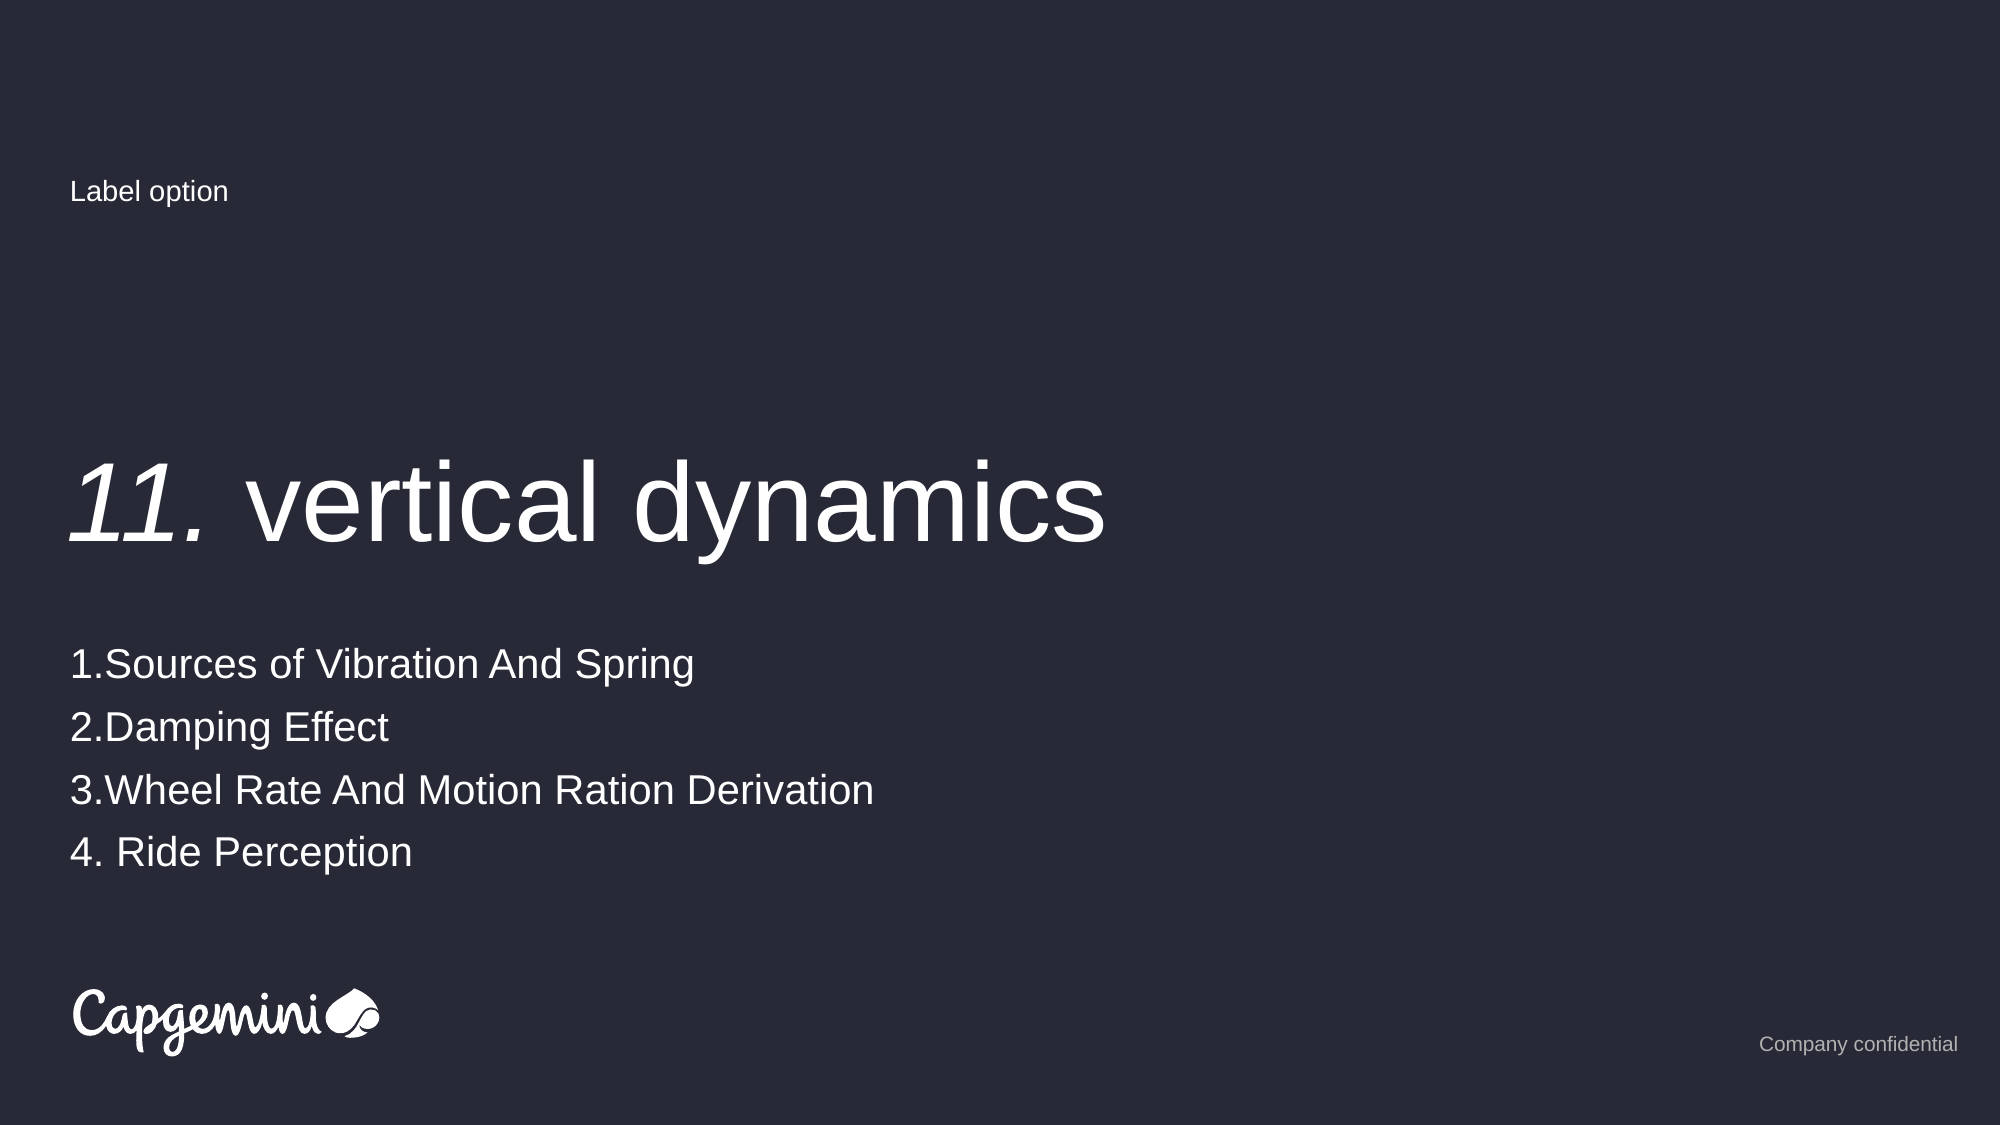

Label option
# 11. vertical dynamics
1.Sources of Vibration And Spring
2.Damping Effect
3.Wheel Rate And Motion Ration Derivation
4. Ride Perception
Company confidential